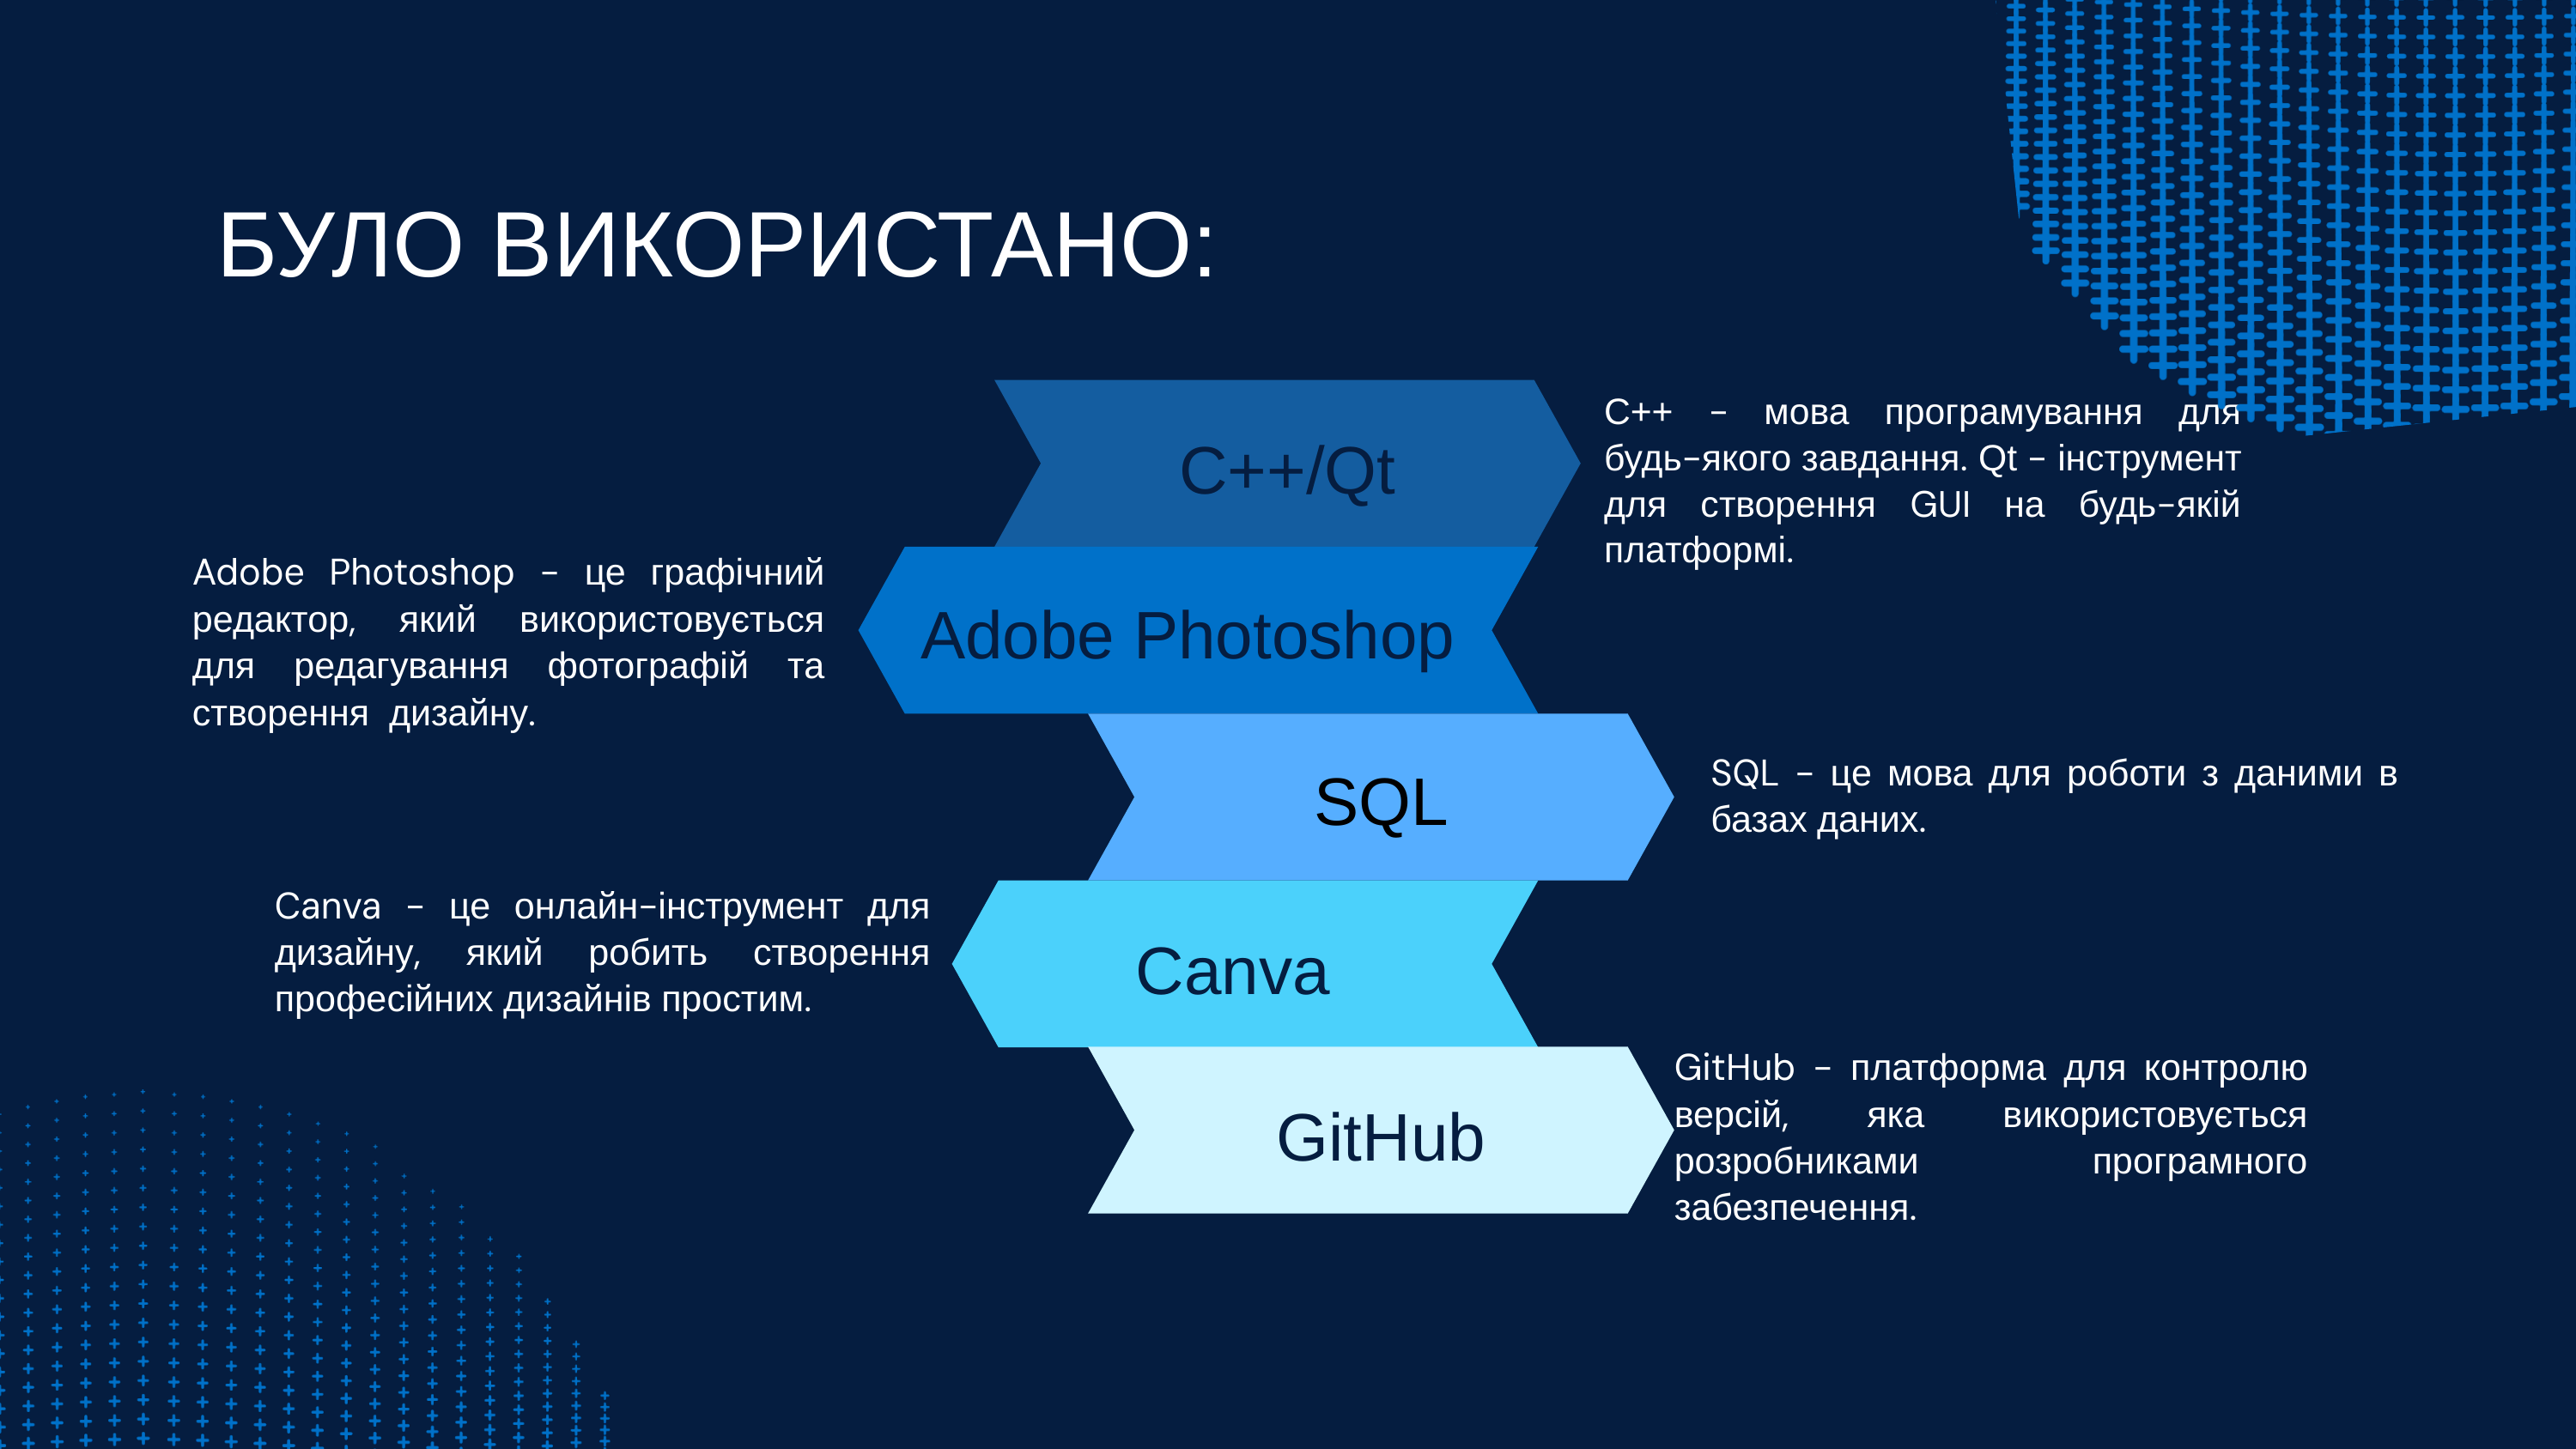

БУЛО ВИКОРИСТАНО:

C++ - мова програмування для будь-якого завдання. Qt - інструмент для створення GUI на будь-якій платформі.
С++/Qt
Adobe Photoshop - це графічний редактор, який використовується для редагування фотографій та створення  дизайну.

Adobe Photoshop

SQL
SQL - це мова для роботи з даними в базах даних.
Canva - це онлайн-інструмент для дизайну, який робить створення професійних дизайнів простим.

Canva
GitHub - платформа для контролю версій, яка використовується розробниками програмного забезпечення.

GitHub